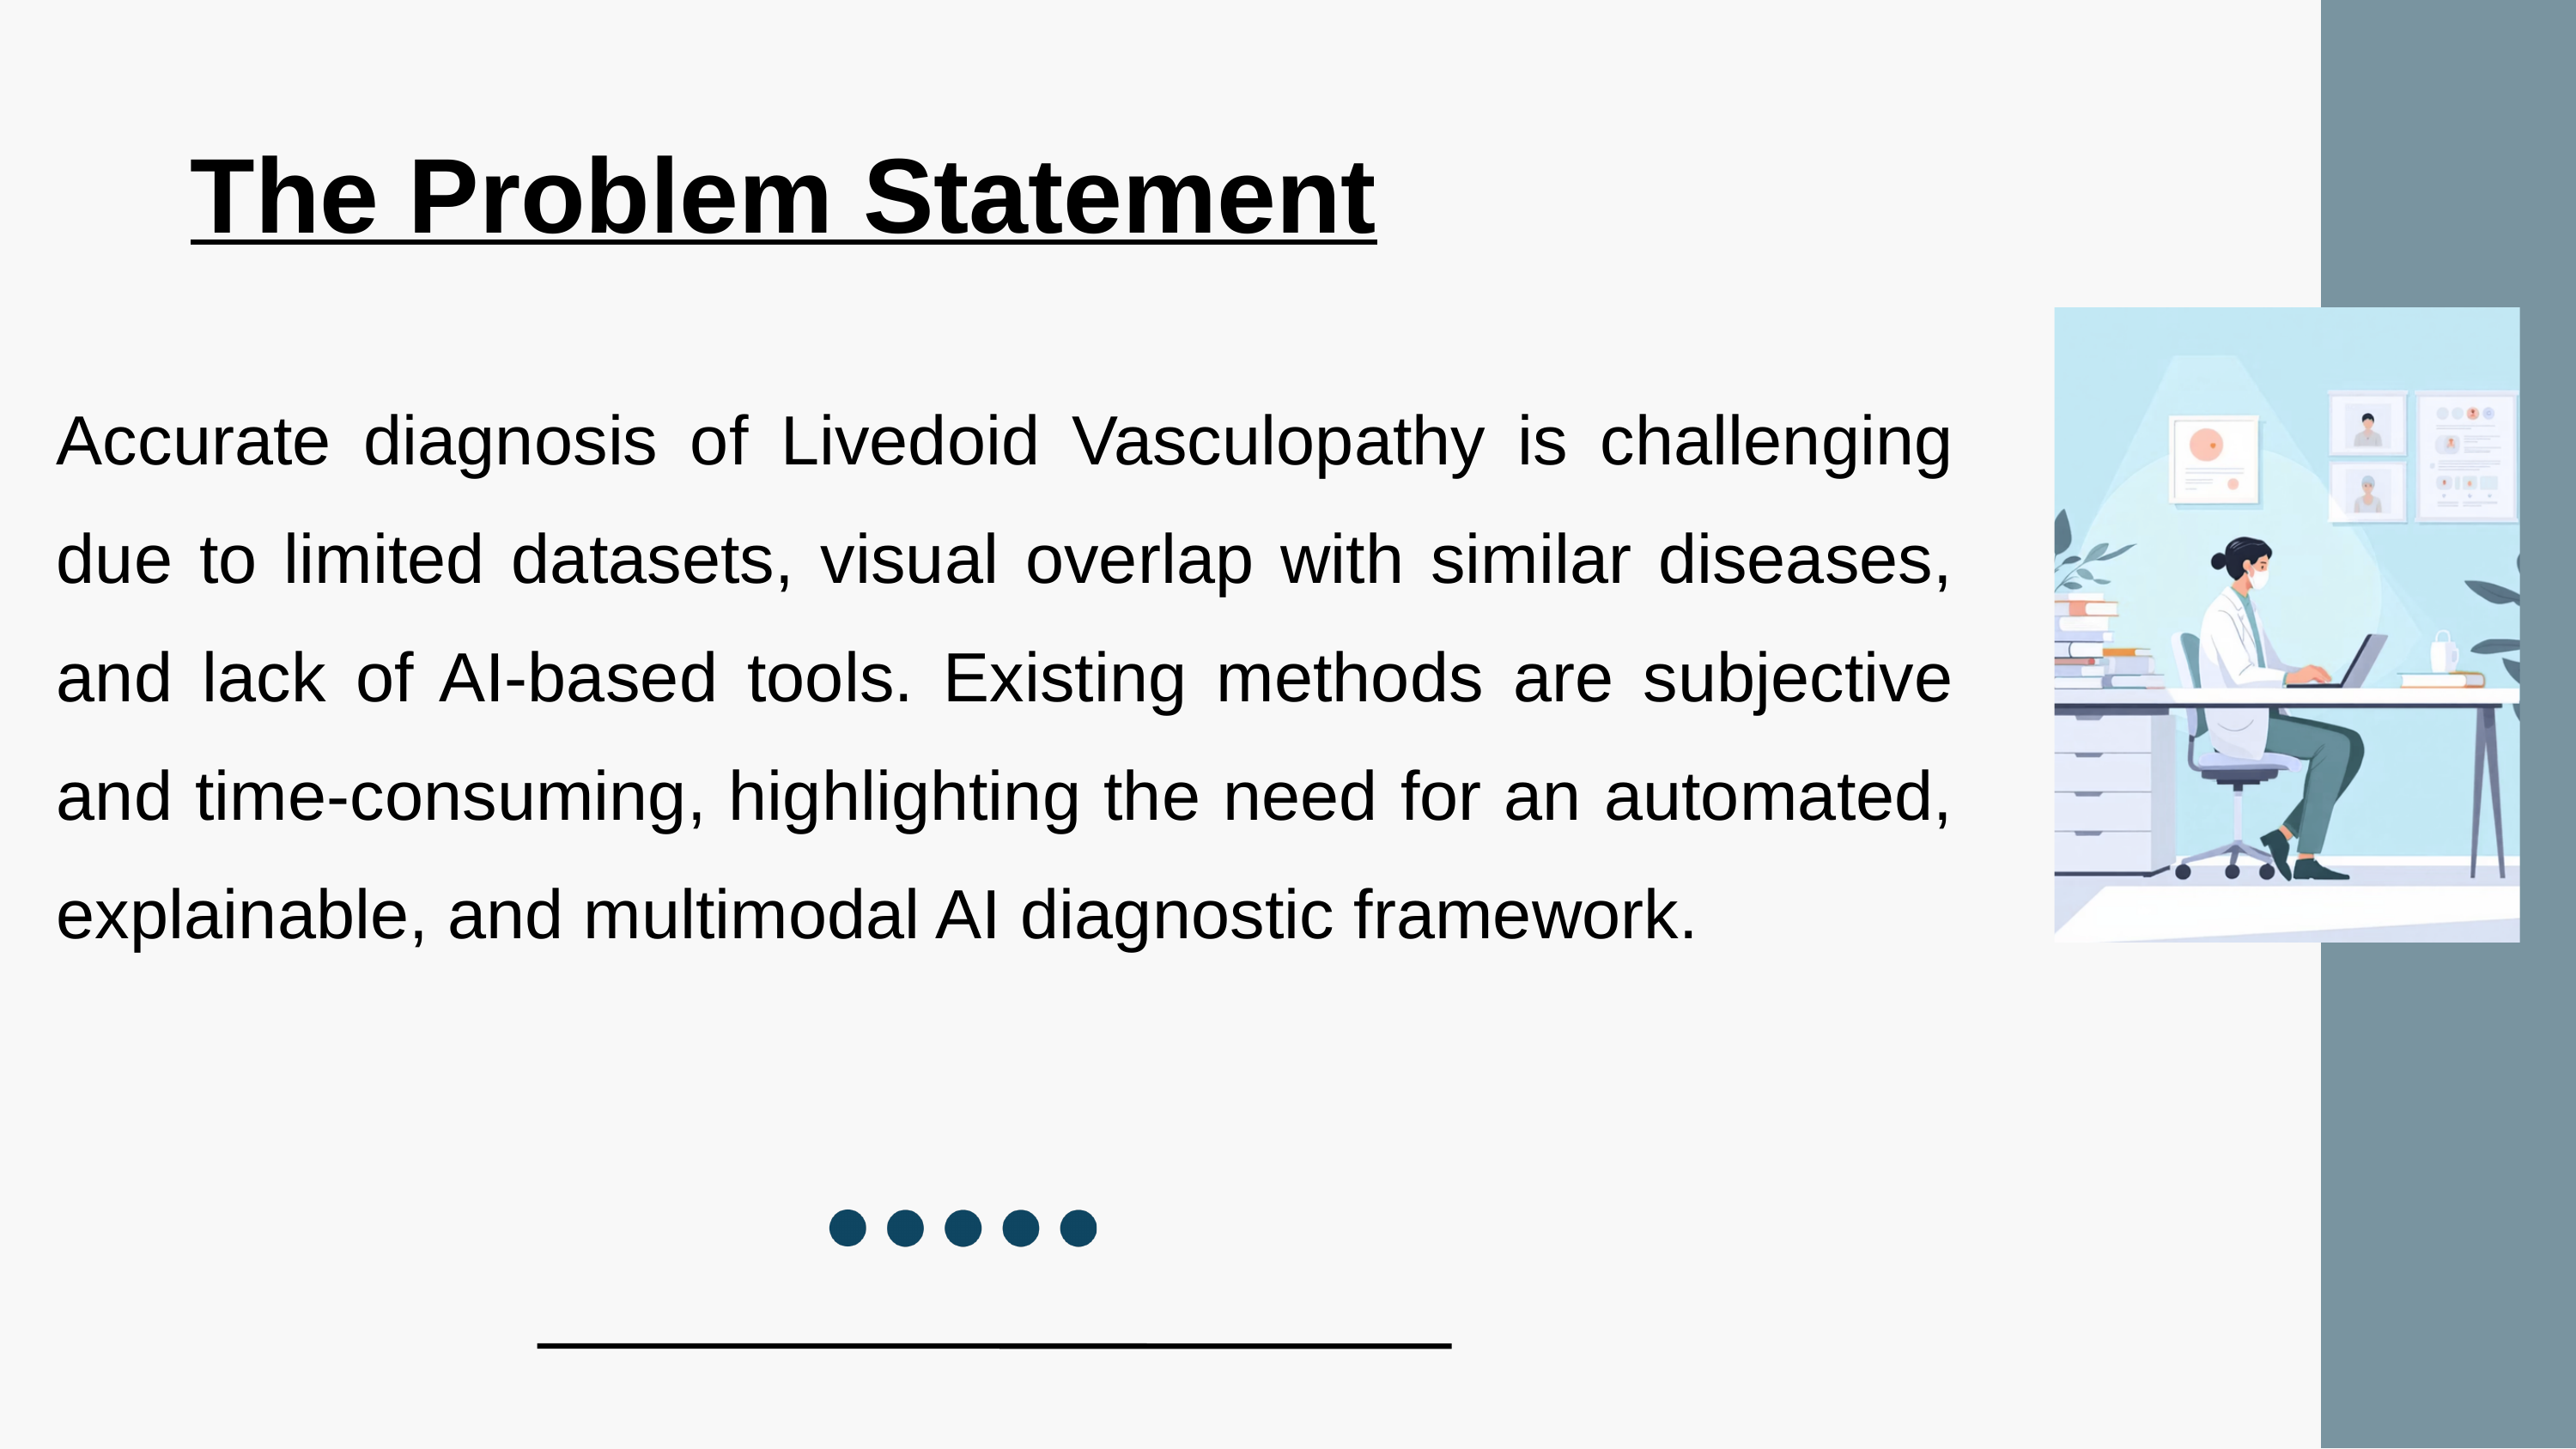

The Problem Statement

Accurate diagnosis of Livedoid Vasculopathy is challenging due to limited datasets, visual overlap with similar diseases, and lack of AI-based tools. Existing methods are subjective and time-consuming, highlighting the need for an automated, explainable, and multimodal AI diagnostic framework.